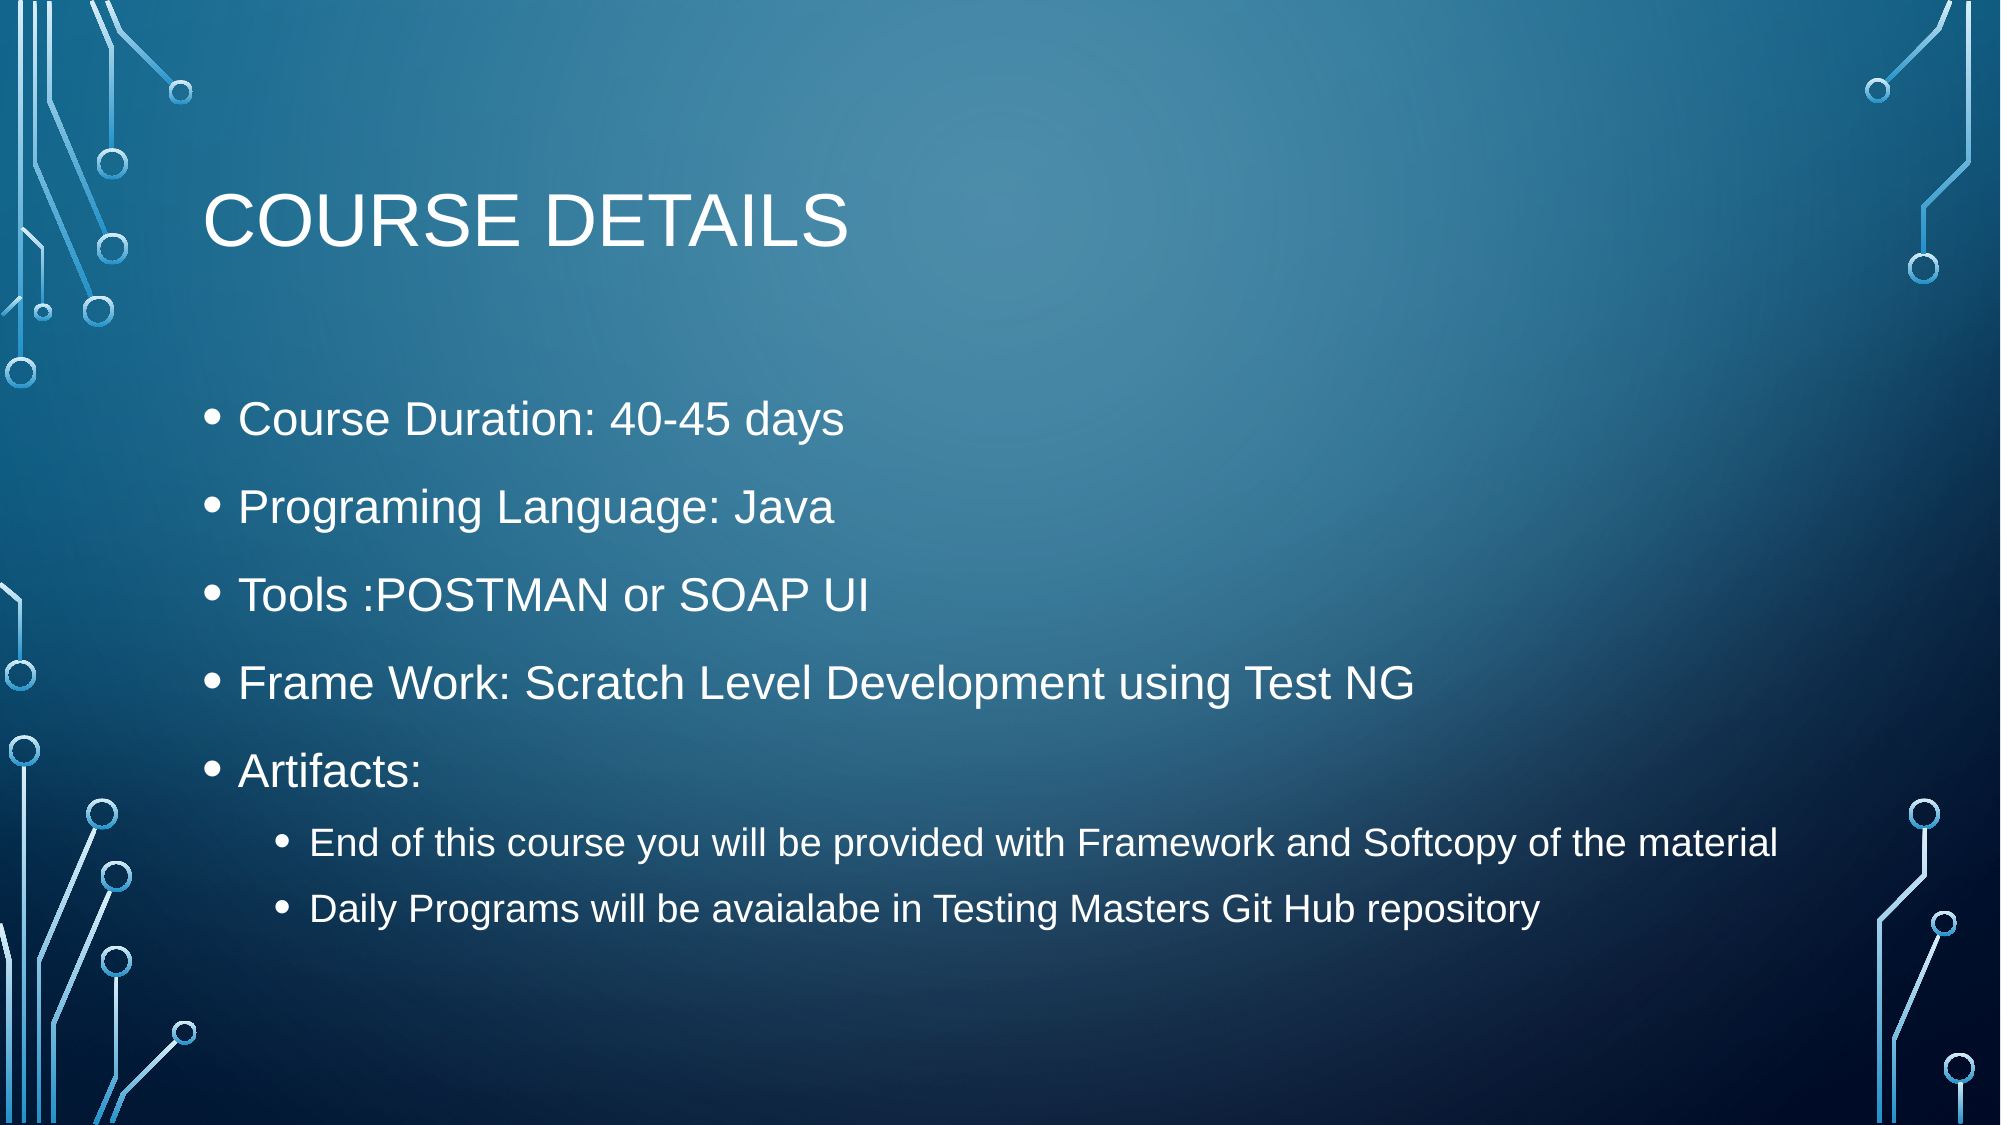

# Course details
Course Duration: 40-45 days
Programing Language: Java
Tools :POSTMAN or SOAP UI
Frame Work: Scratch Level Development using Test NG
Artifacts:
End of this course you will be provided with Framework and Softcopy of the material
Daily Programs will be avaialabe in Testing Masters Git Hub repository